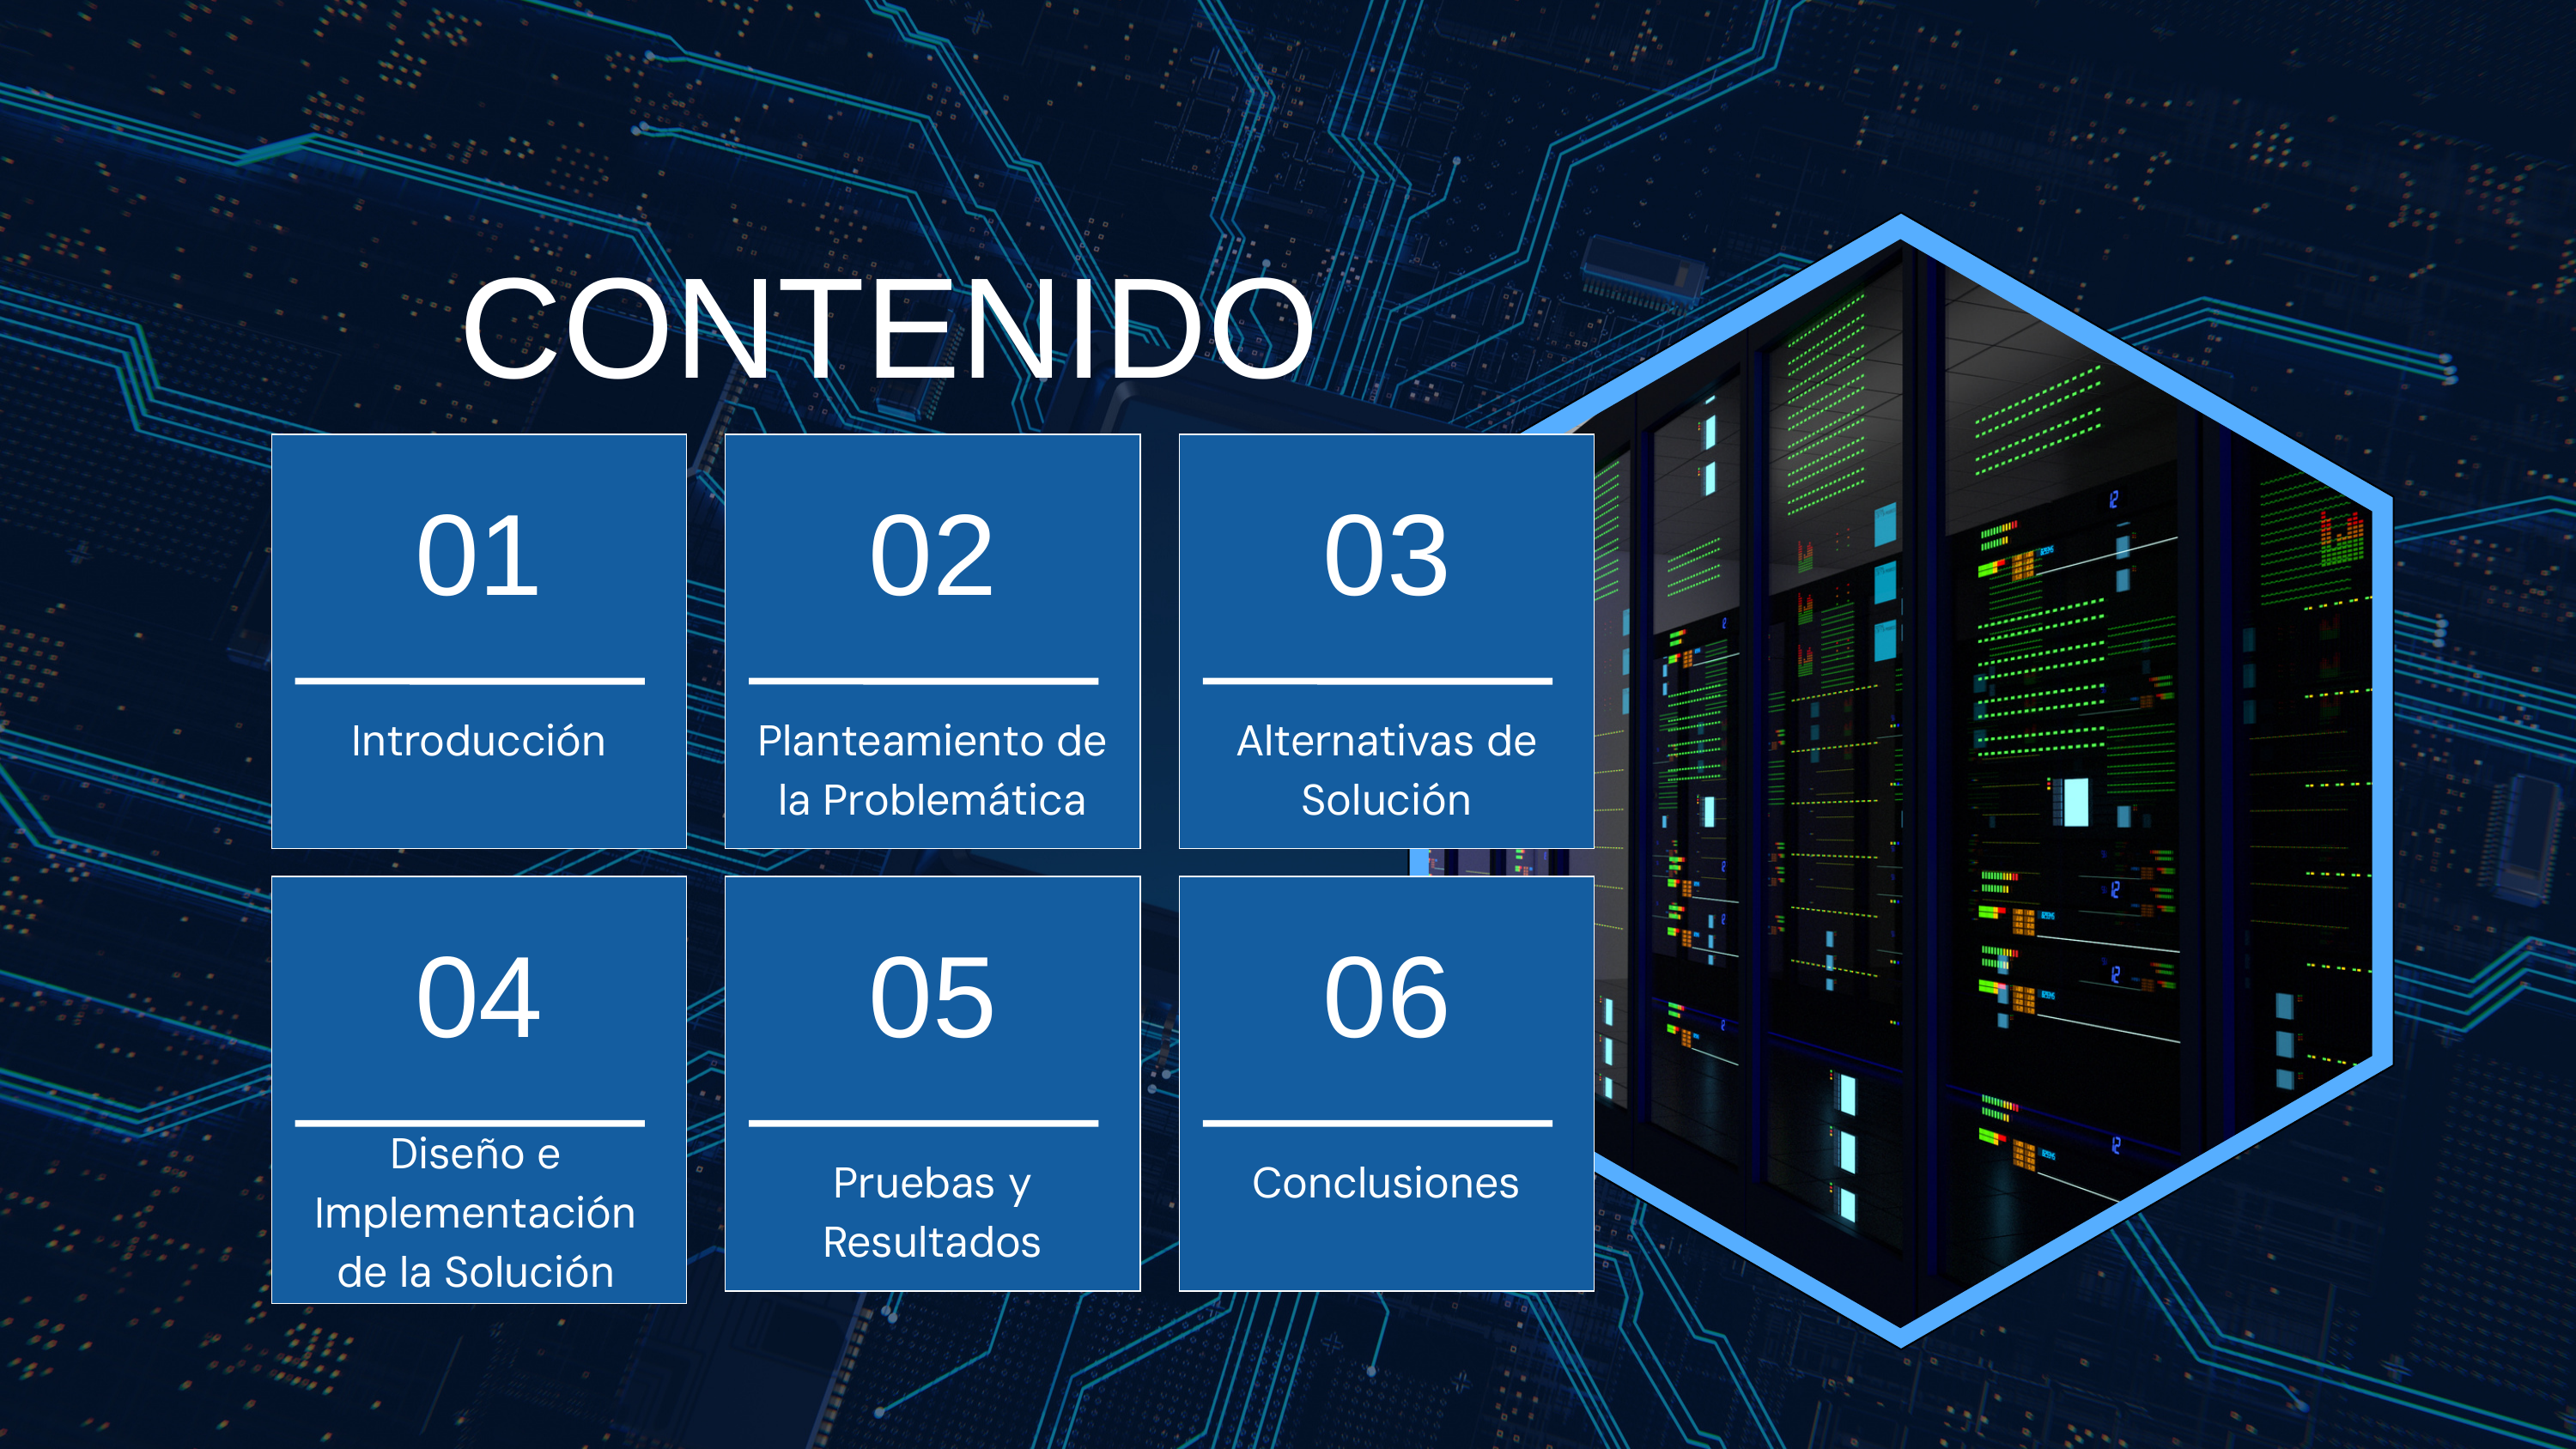

CONTENIDO

01
02
03

Introducción
Planteamiento de la Problemática
Alternativas de Solución

04
05
06
Diseño e Implementación de la Solución

Pruebas y Resultados
Conclusiones